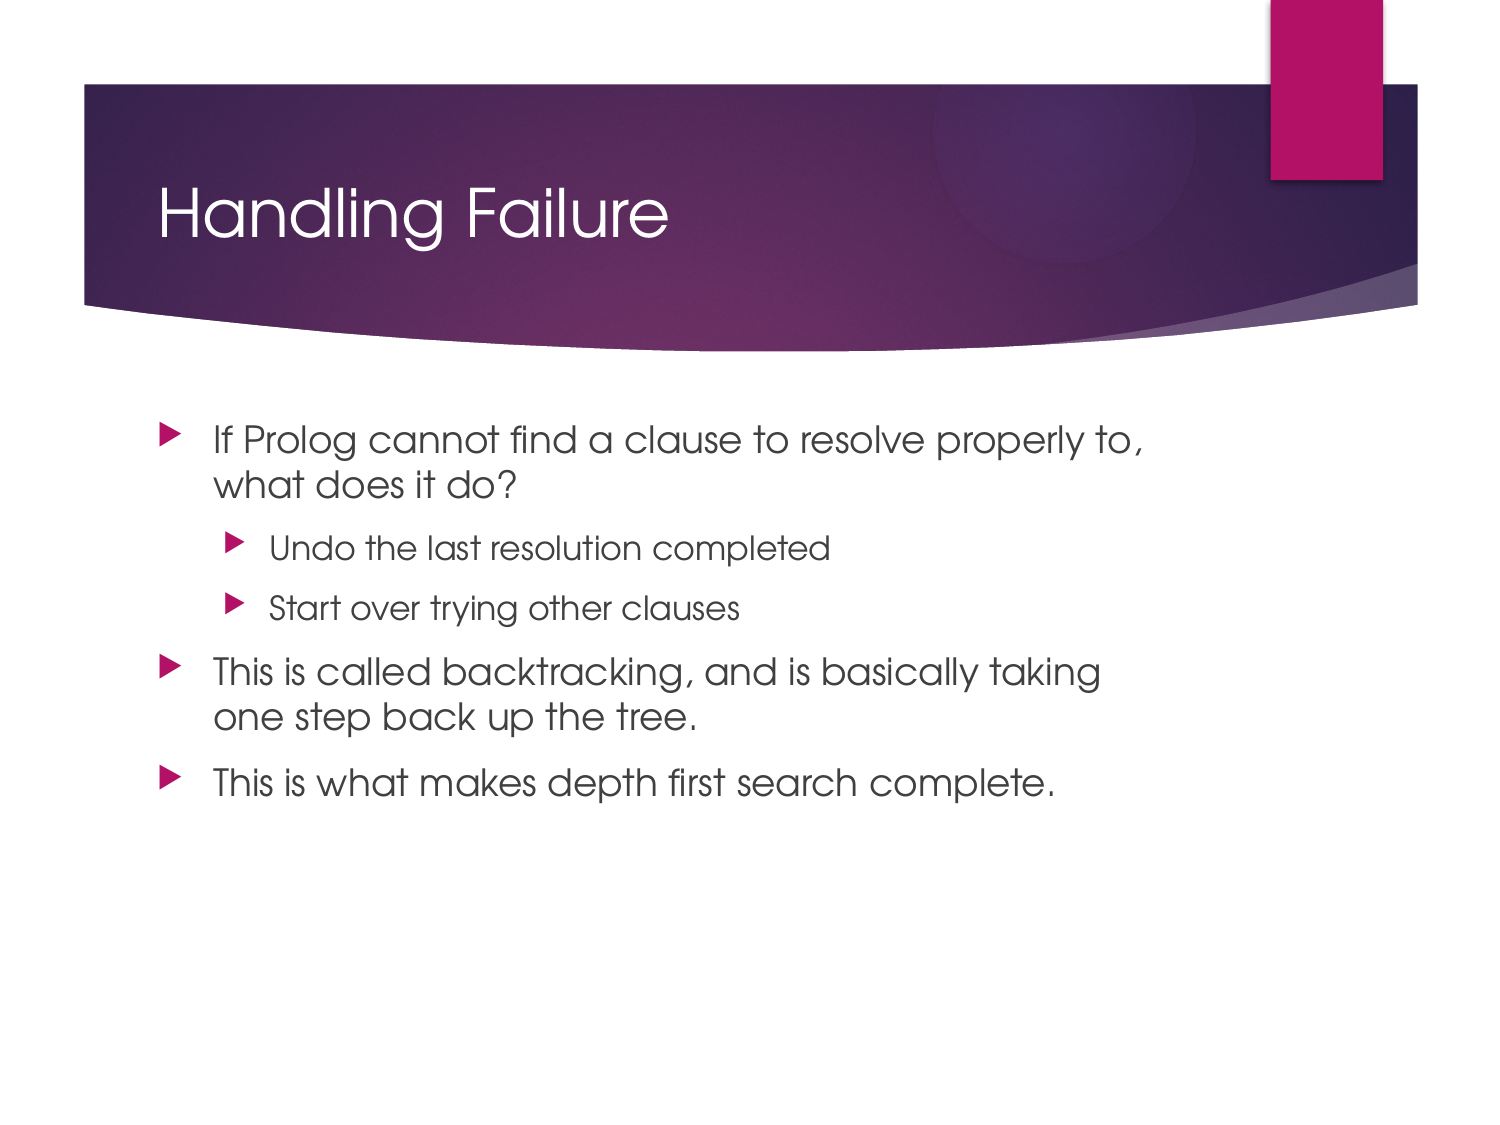

# Handling Failure
If Prolog cannot find a clause to resolve properly to, what does it do?
Undo the last resolution completed
Start over trying other clauses
This is called backtracking, and is basically taking one step back up the tree.
This is what makes depth first search complete.